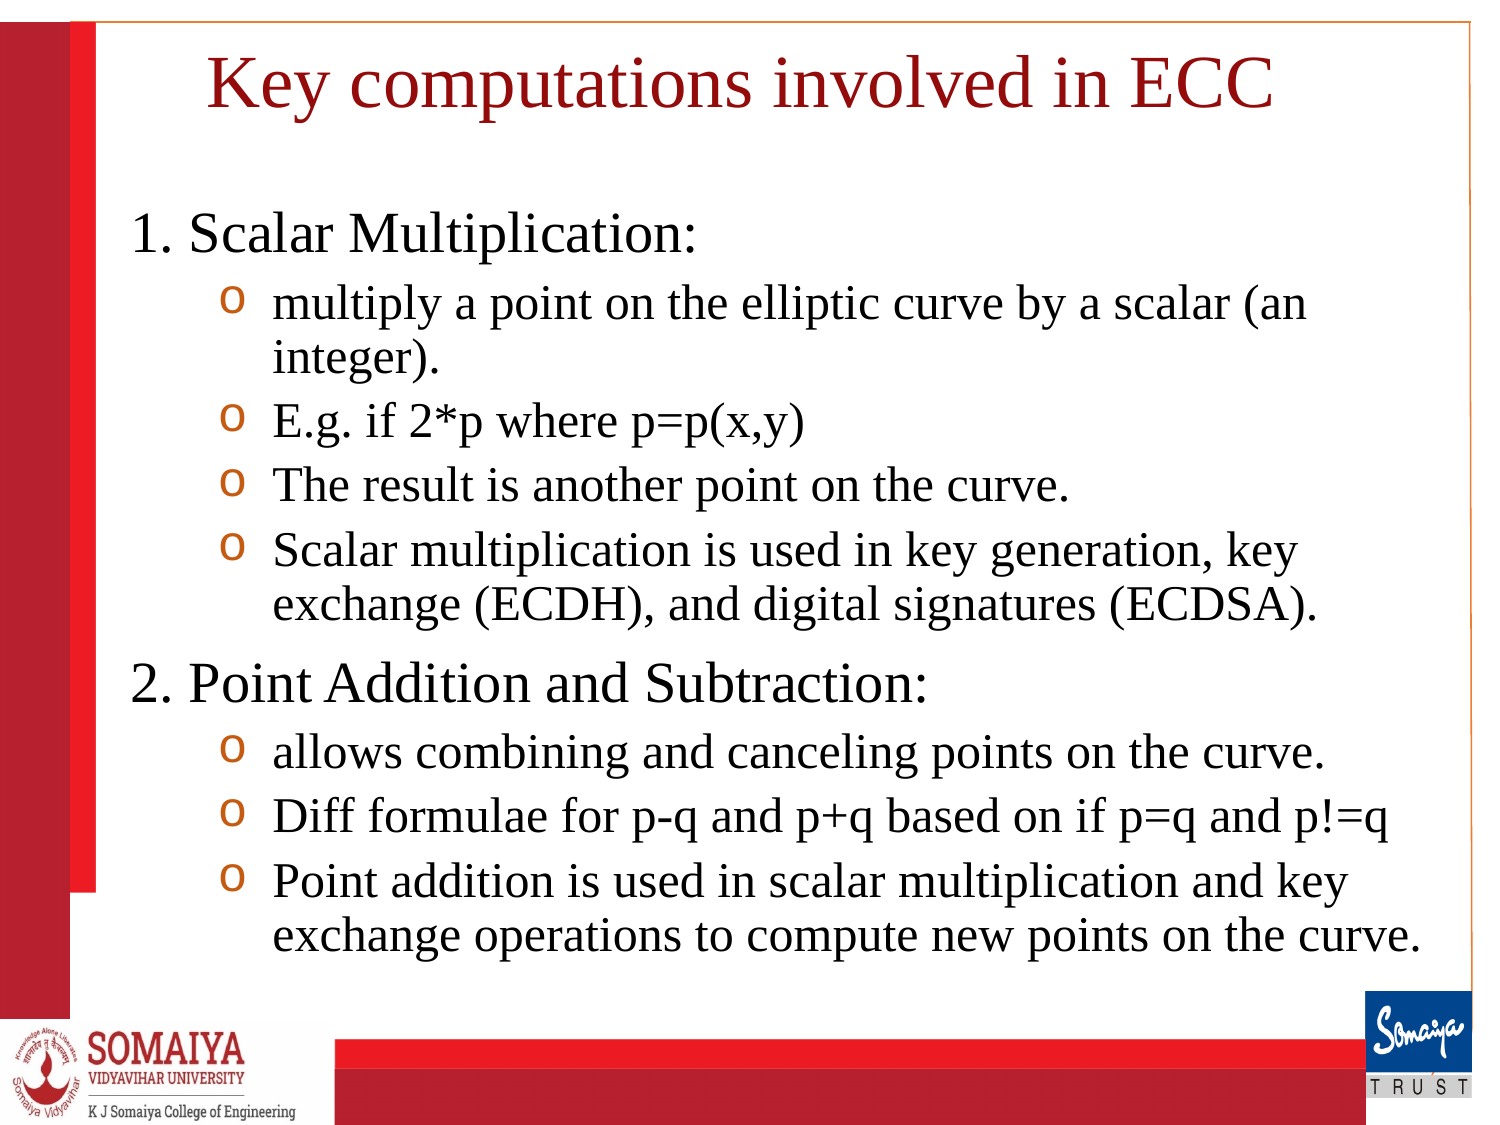

# Key computations involved in ECC
1. Scalar Multiplication:
multiply a point on the elliptic curve by a scalar (an integer).
E.g. if 2*p where p=p(x,y)
The result is another point on the curve.
Scalar multiplication is used in key generation, key exchange (ECDH), and digital signatures (ECDSA).
2. Point Addition and Subtraction:
allows combining and canceling points on the curve.
Diff formulae for p-q and p+q based on if p=q and p!=q
Point addition is used in scalar multiplication and key exchange operations to compute new points on the curve.